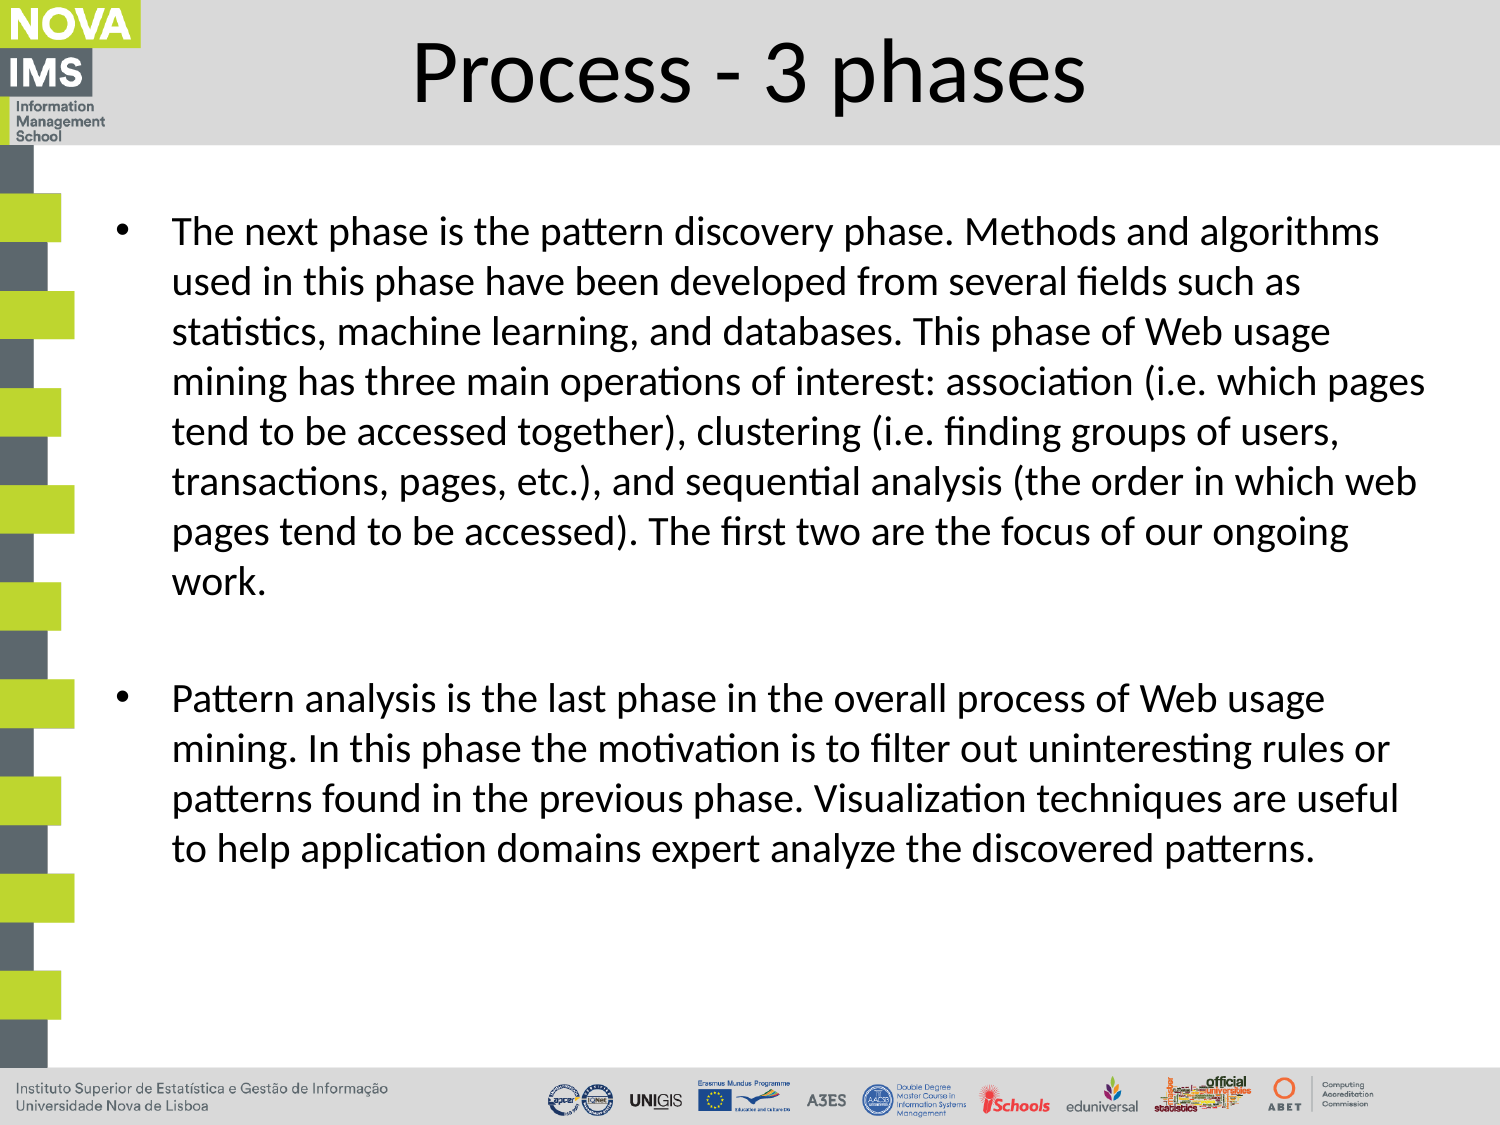

# Process - 3 phases
The next phase is the pattern discovery phase. Methods and algorithms used in this phase have been developed from several fields such as statistics, machine learning, and databases. This phase of Web usage mining has three main operations of interest: association (i.e. which pages tend to be accessed together), clustering (i.e. finding groups of users, transactions, pages, etc.), and sequential analysis (the order in which web pages tend to be accessed). The first two are the focus of our ongoing work.

Pattern analysis is the last phase in the overall process of Web usage mining. In this phase the motivation is to filter out uninteresting rules or patterns found in the previous phase. Visualization techniques are useful to help application domains expert analyze the discovered patterns.